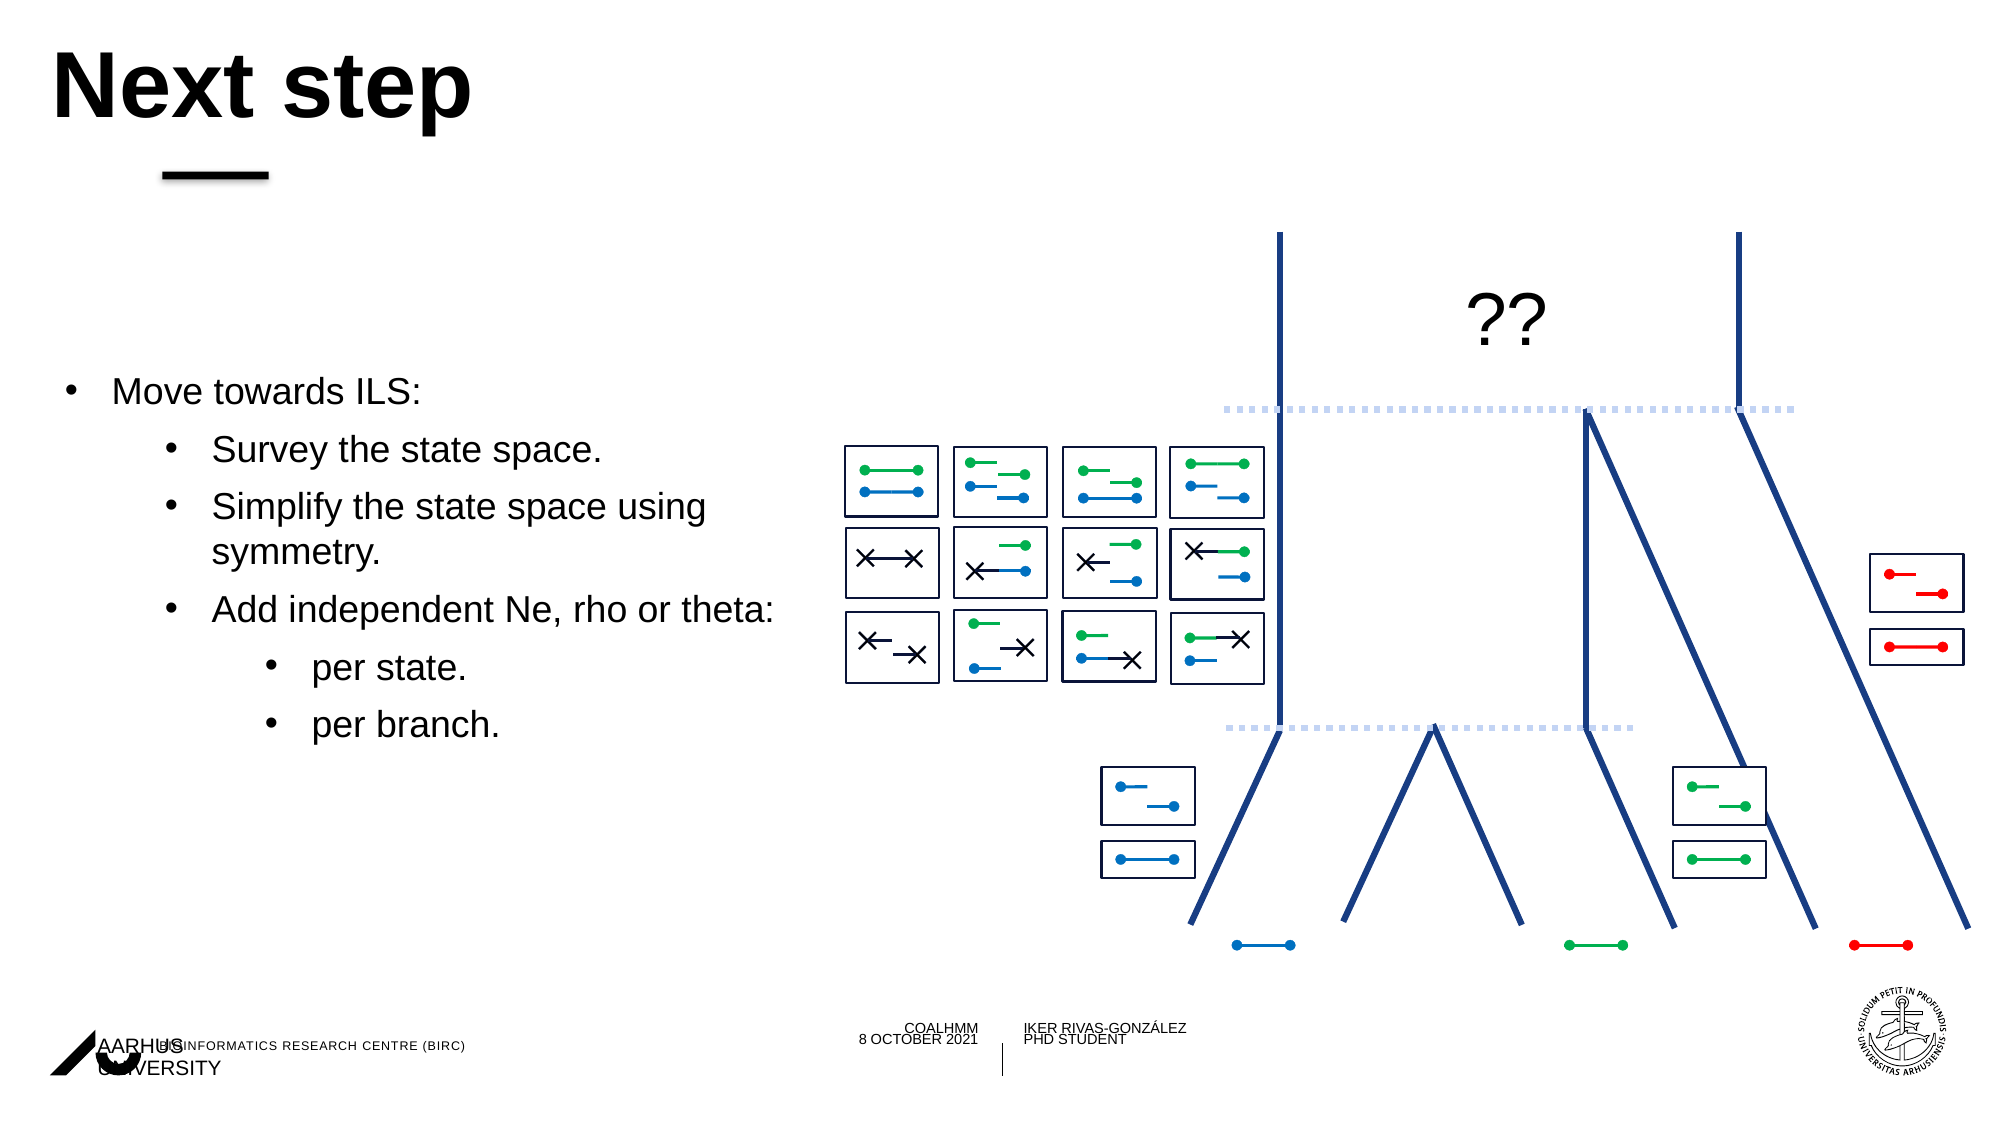

# Next step
??
Move towards ILS:
Survey the state space.
Simplify the state space using symmetry.
Add independent Ne, rho or theta:
per state.
per branch.